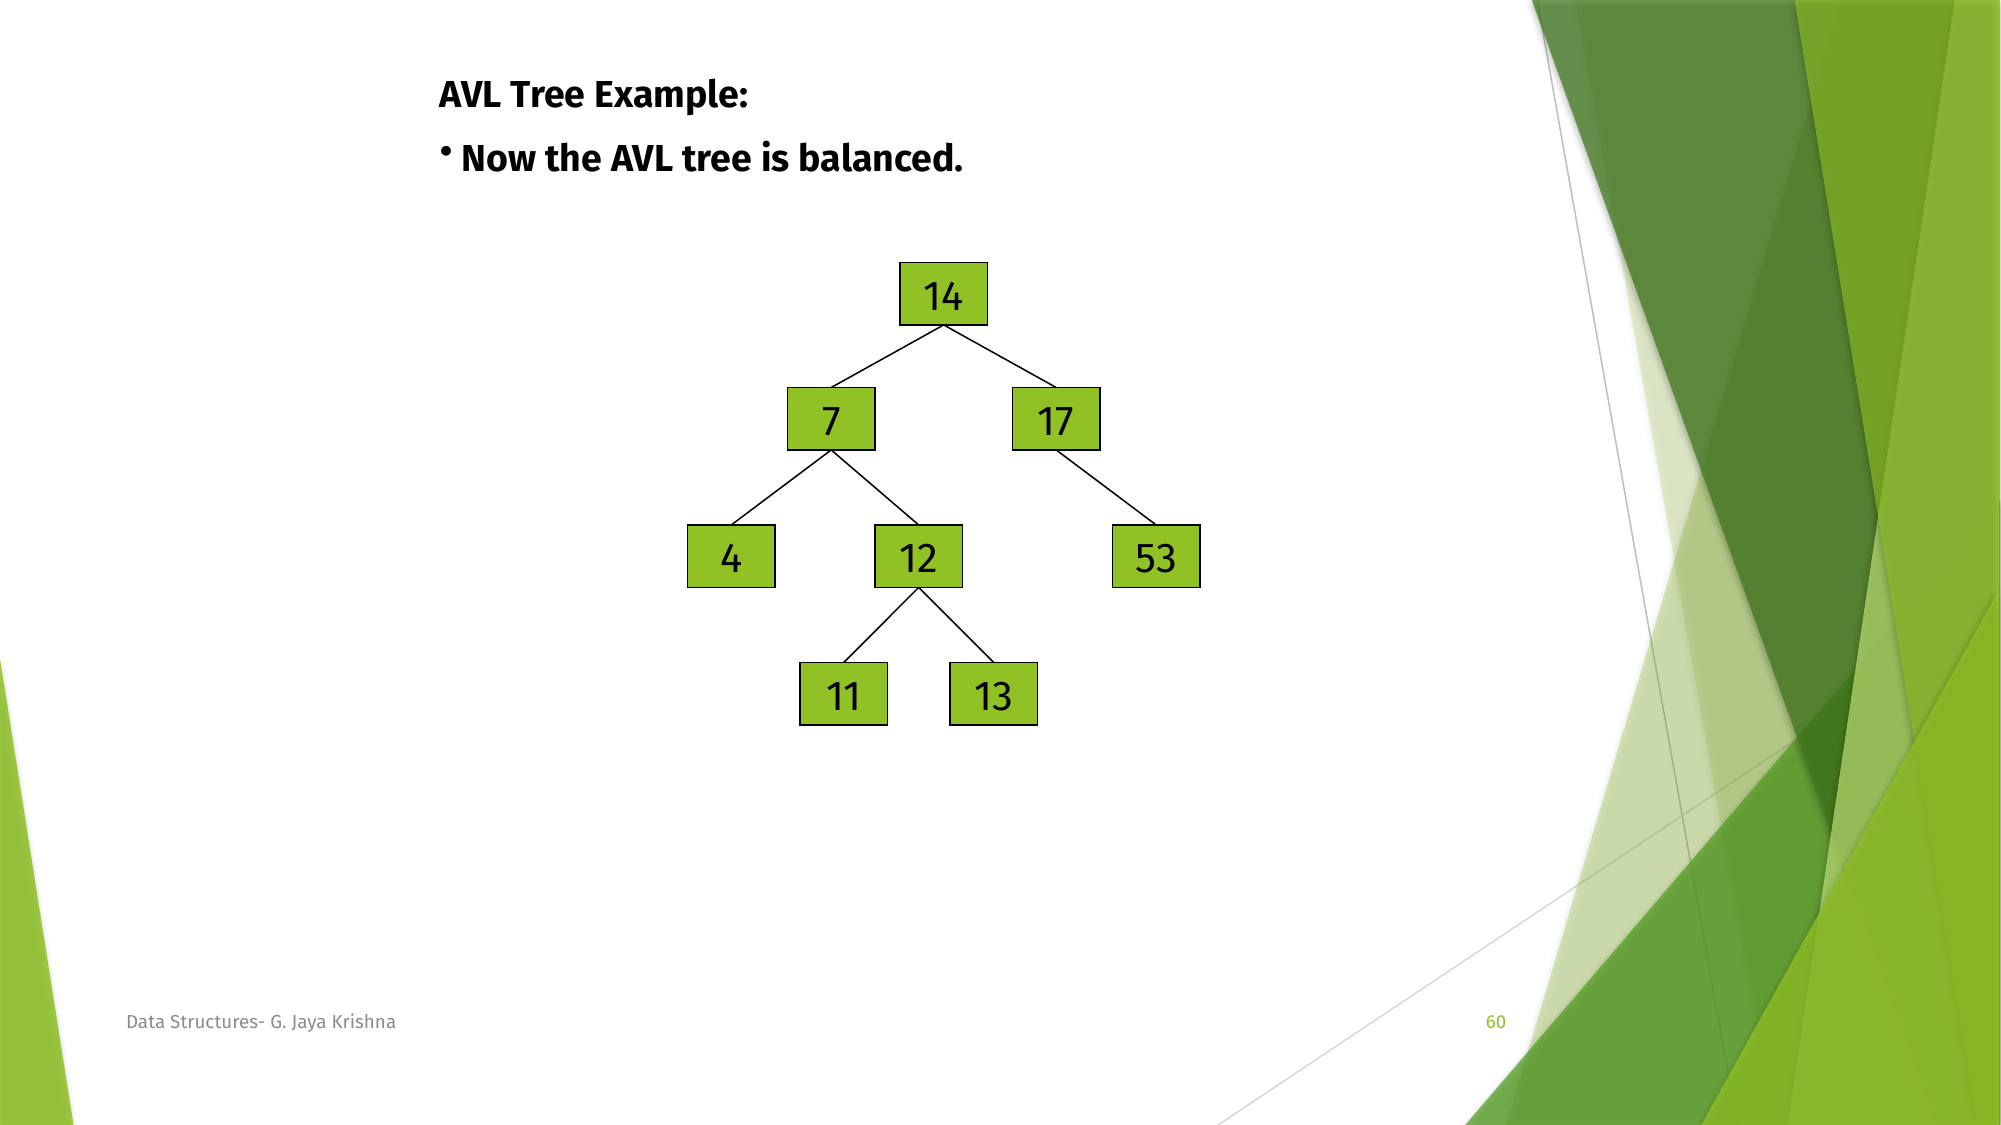

AVL Tree Example:
 Now the AVL tree is balanced.
14
7
17
4
12
53
11
13
Data Structures- G. Jaya Krishna
60